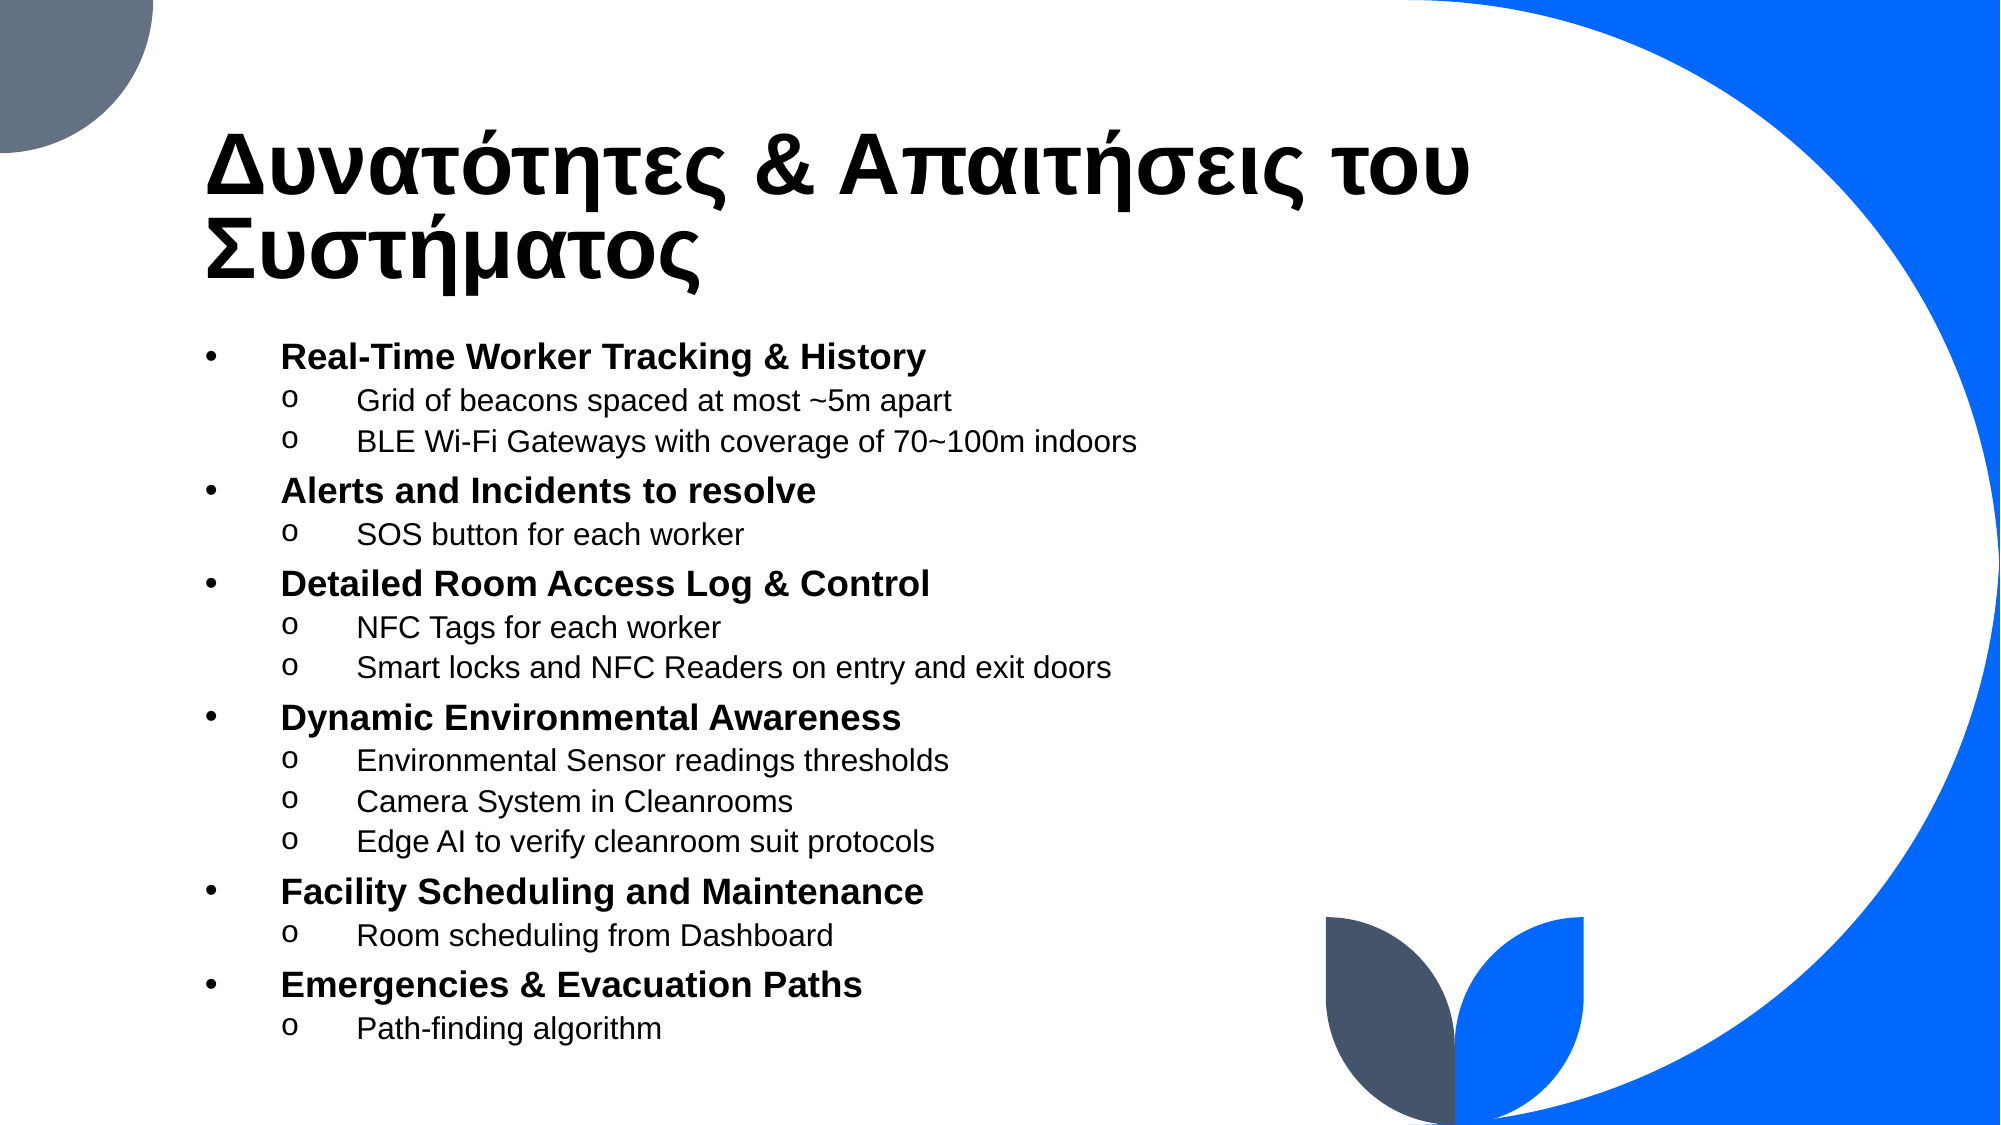

# Δυνατότητες & Απαιτήσεις του Συστήματος
Real-Time Worker Tracking & History
Grid of beacons spaced at most ~5m apart
BLE Wi-Fi Gateways with coverage of 70~100m indoors
Alerts and Incidents to resolve
SOS button for each worker
Detailed Room Access Log & Control
NFC Tags for each worker
Smart locks and NFC Readers on entry and exit doors
Dynamic Environmental Awareness
Environmental Sensor readings thresholds
Camera System in Cleanrooms
Edge AI to verify cleanroom suit protocols
Facility Scheduling and Maintenance
Room scheduling from Dashboard
Emergencies & Evacuation Paths
Path-finding algorithm